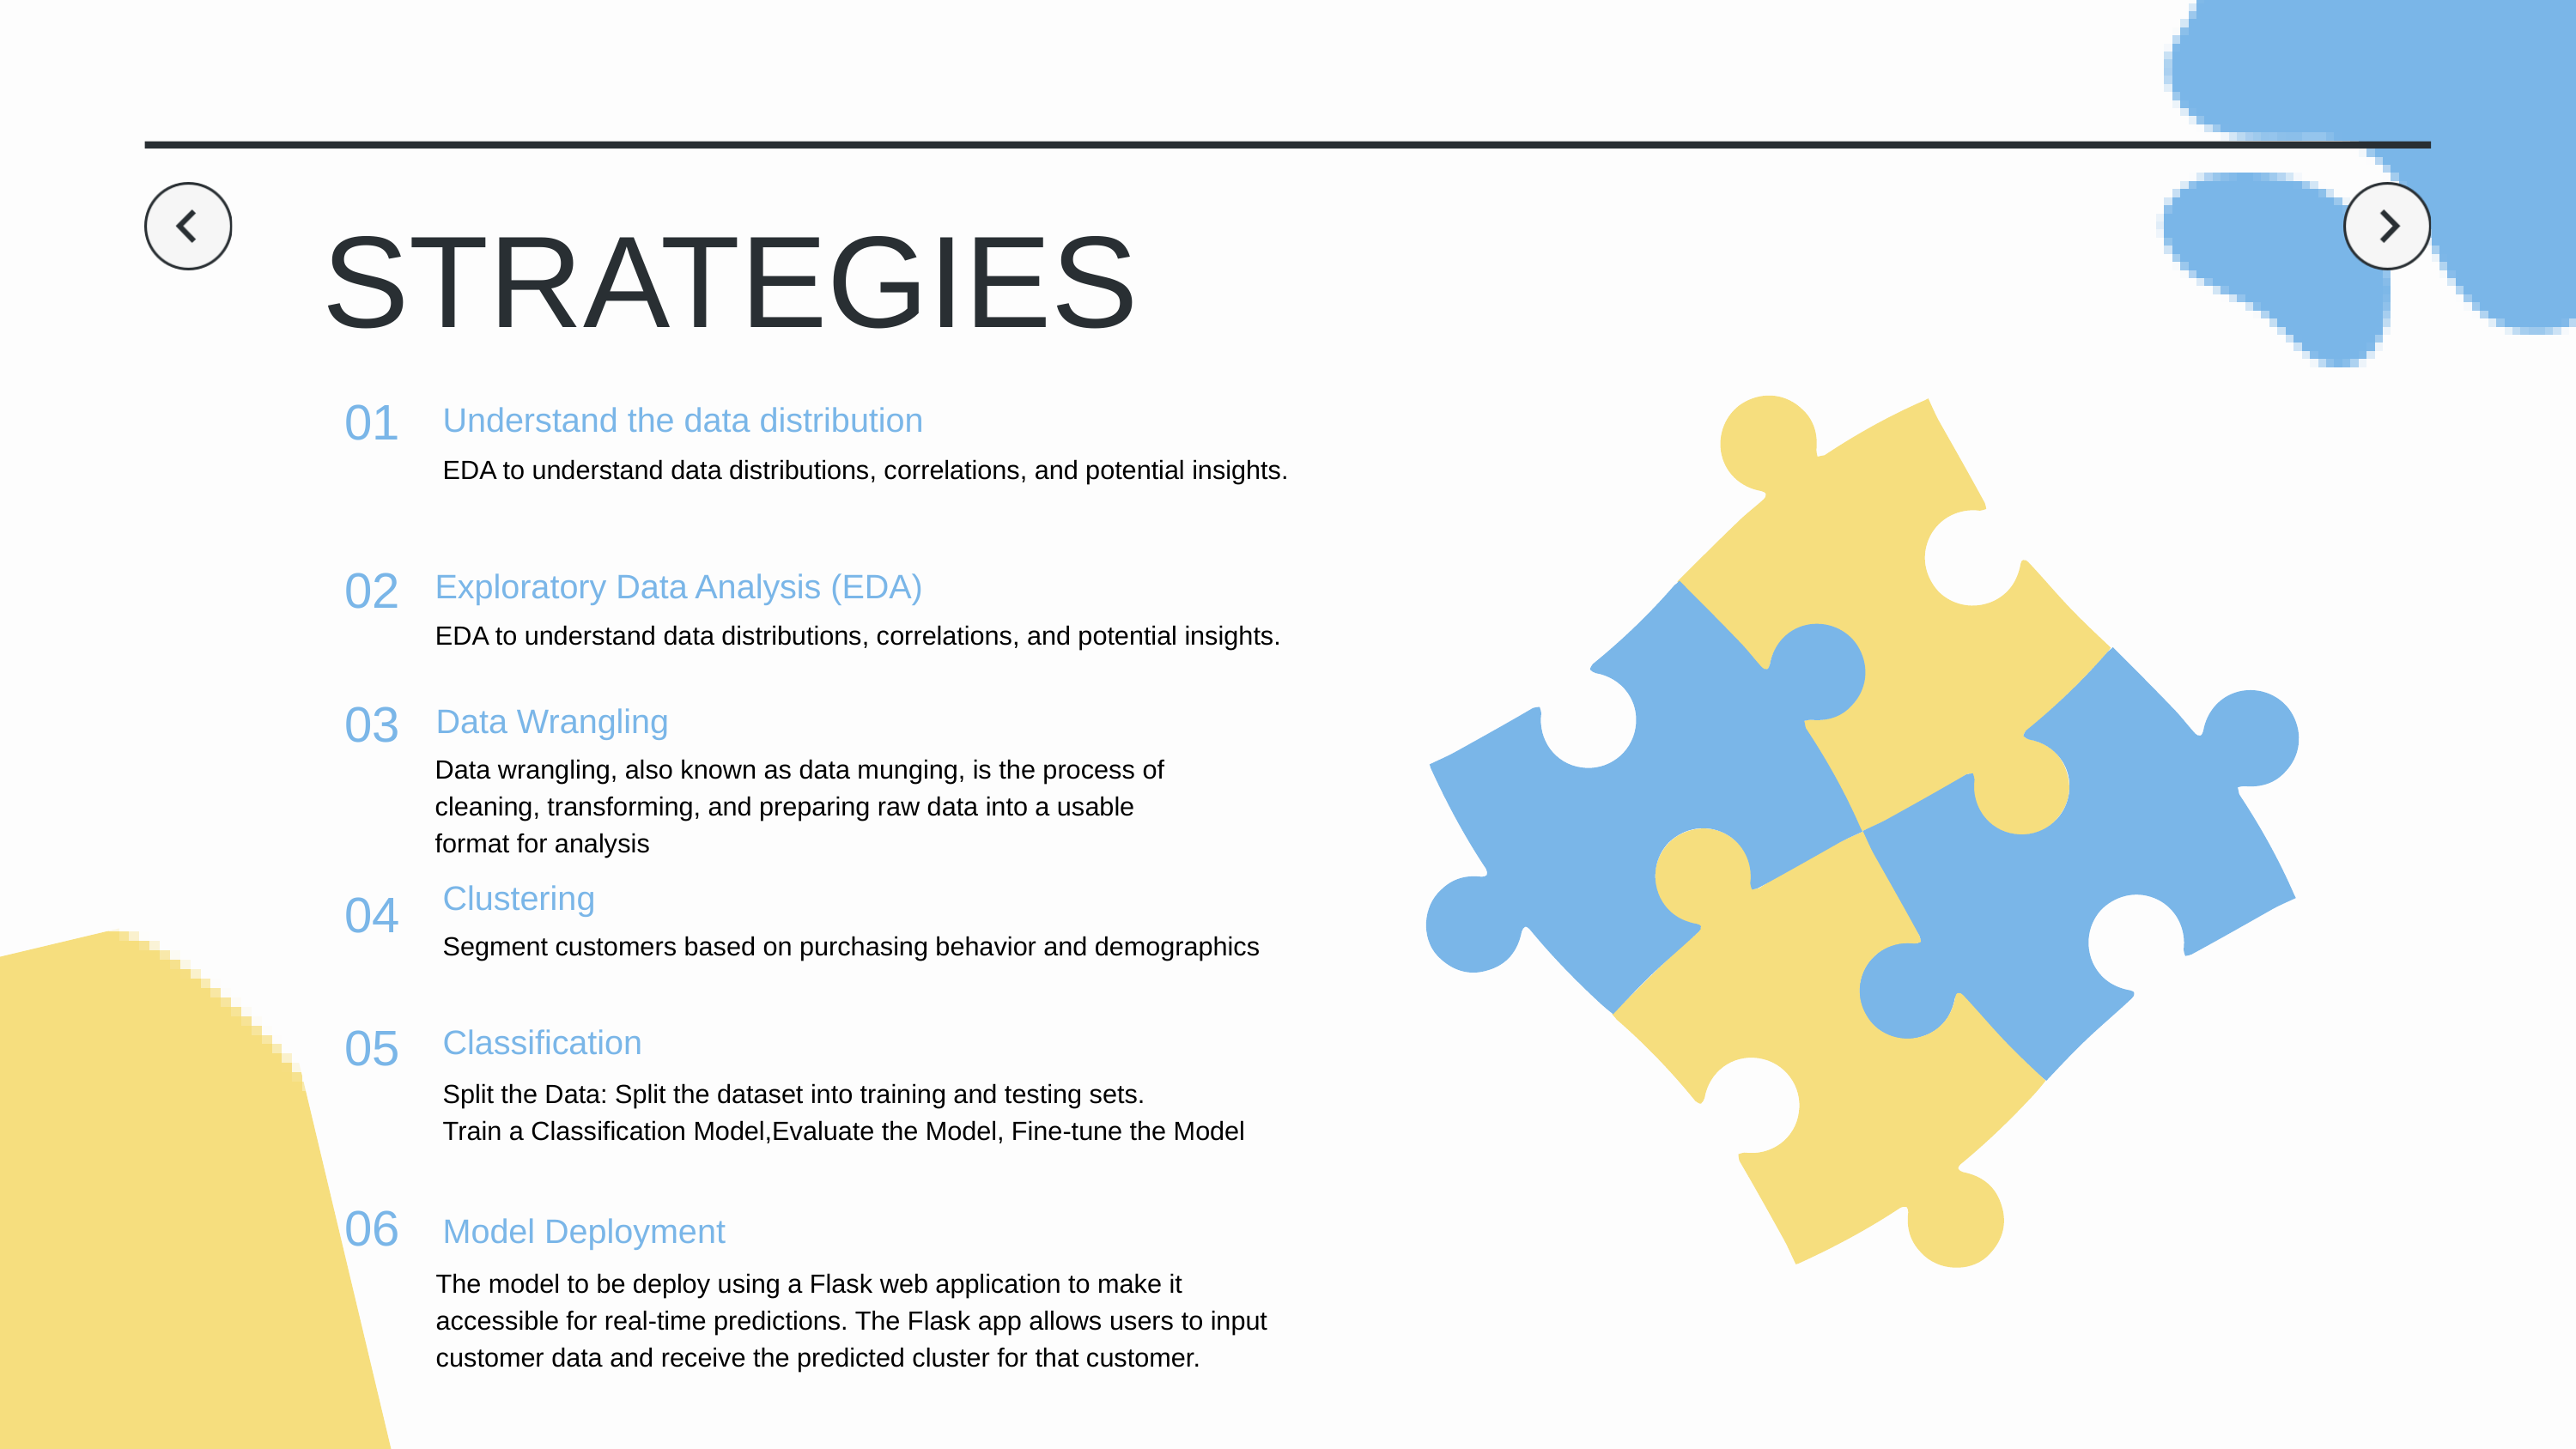

STRATEGIES
01
Understand the data distribution
EDA to understand data distributions, correlations, and potential insights.

02
Exploratory Data Analysis (EDA)
EDA to understand data distributions, correlations, and potential insights.

03
Data Wrangling

Data wrangling, also known as data munging, is the process of cleaning, transforming, and preparing raw data into a usable format for analysis
Clustering
04

Segment customers based on purchasing behavior and demographics

05
Classification

Split the Data: Split the dataset into training and testing sets.
Train a Classification Model,Evaluate the Model, Fine-tune the Model

06
Model Deployment
The model to be deploy using a Flask web application to make it accessible for real-time predictions. The Flask app allows users to input customer data and receive the predicted cluster for that customer.